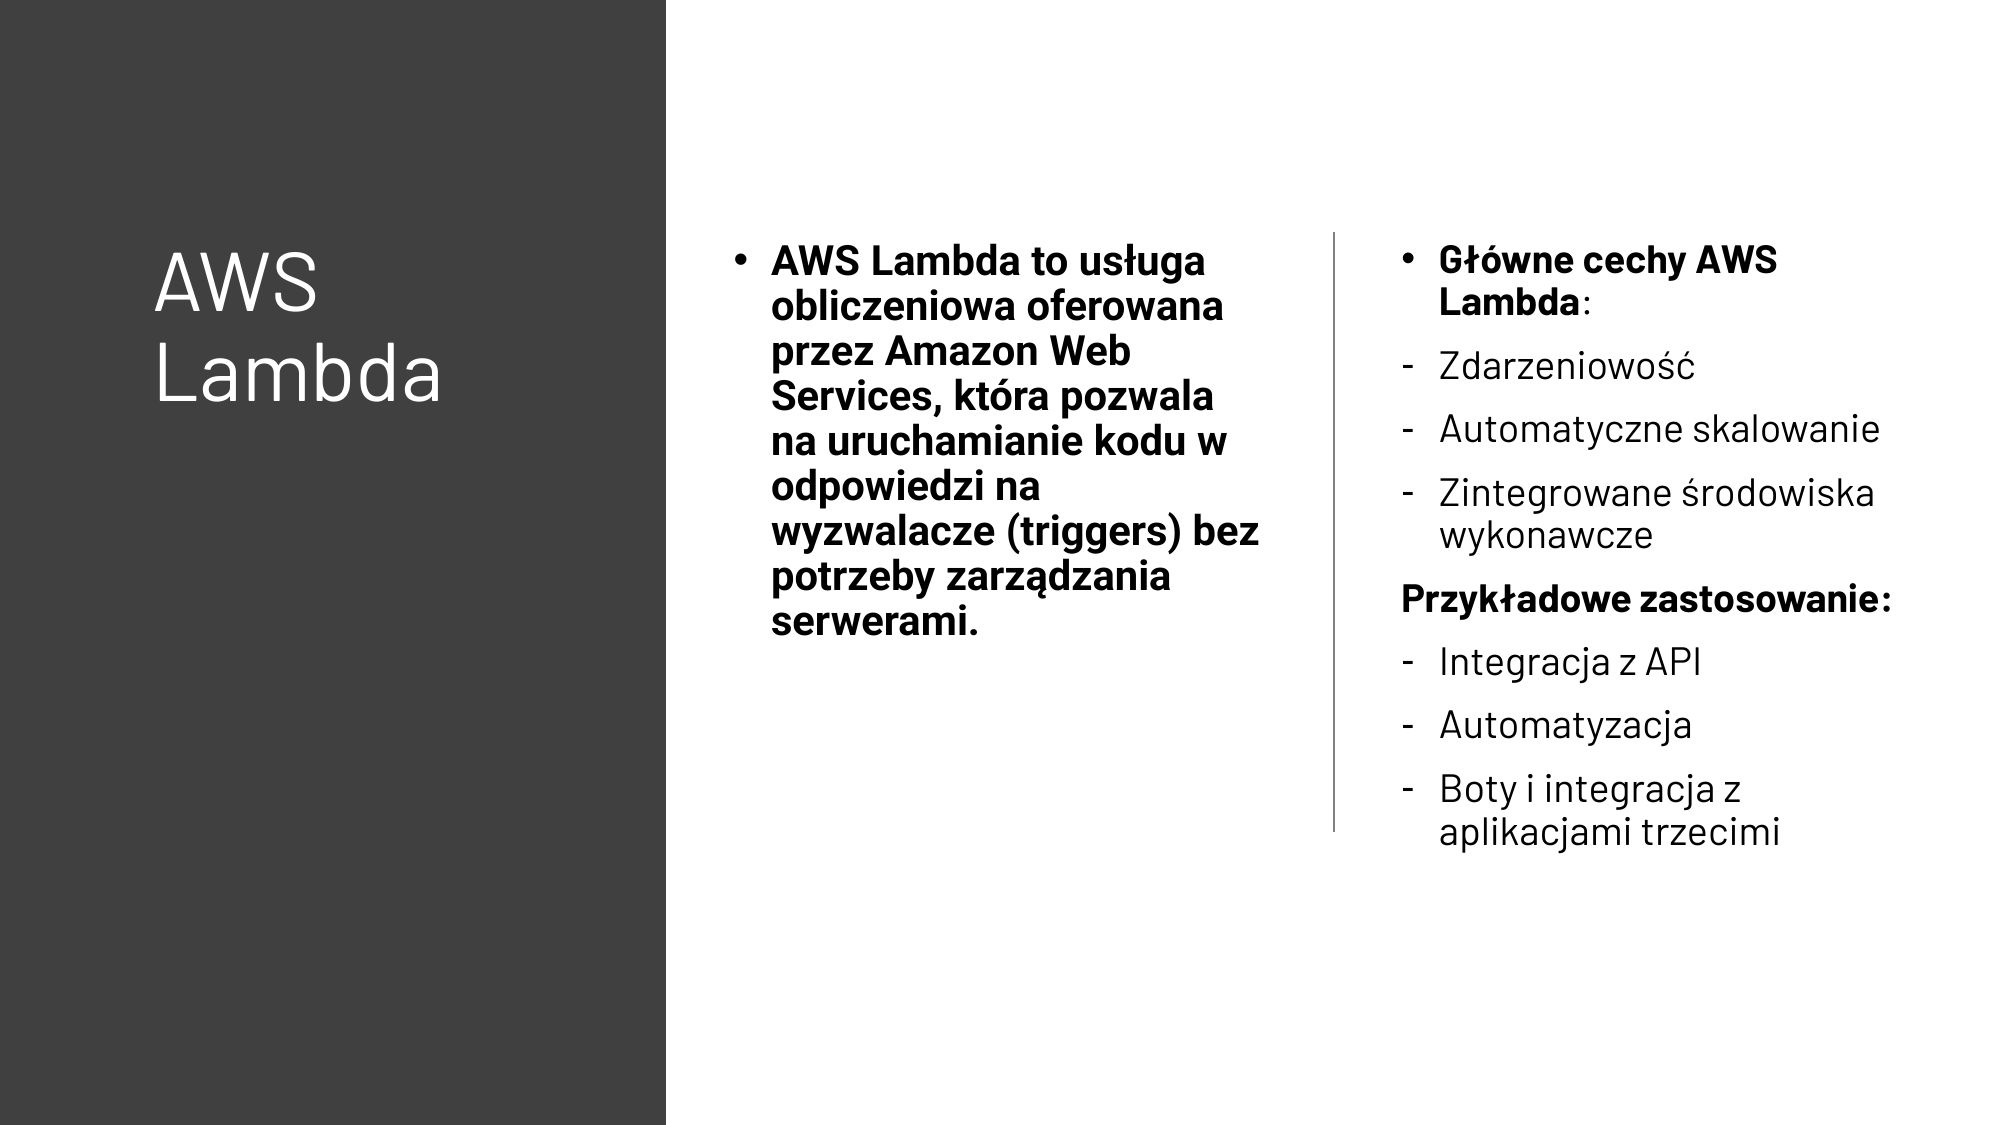

# AWS Lambda
AWS Lambda to usługa obliczeniowa oferowana przez Amazon Web Services, która pozwala na uruchamianie kodu w odpowiedzi na wyzwalacze (triggers) bez potrzeby zarządzania serwerami.
Główne cechy AWS Lambda:
Zdarzeniowość
Automatyczne skalowanie
Zintegrowane środowiska wykonawcze
Przykładowe zastosowanie:
Integracja z API
Automatyzacja
Boty i integracja z aplikacjami trzecimi